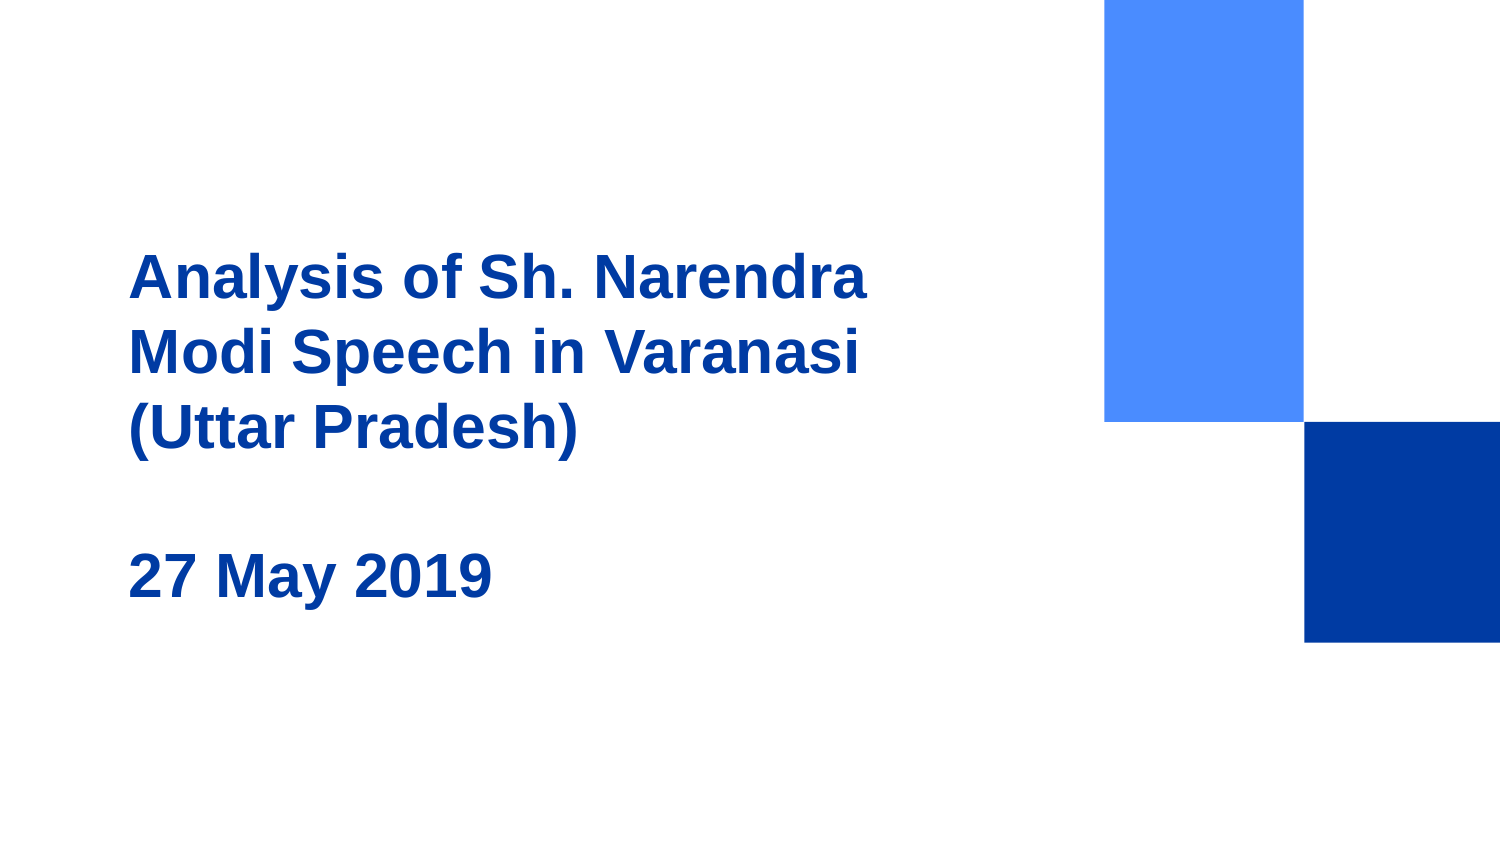

# Analysis of Sh. Narendra Modi Speech in Varanasi (Uttar Pradesh)

27 May 2019